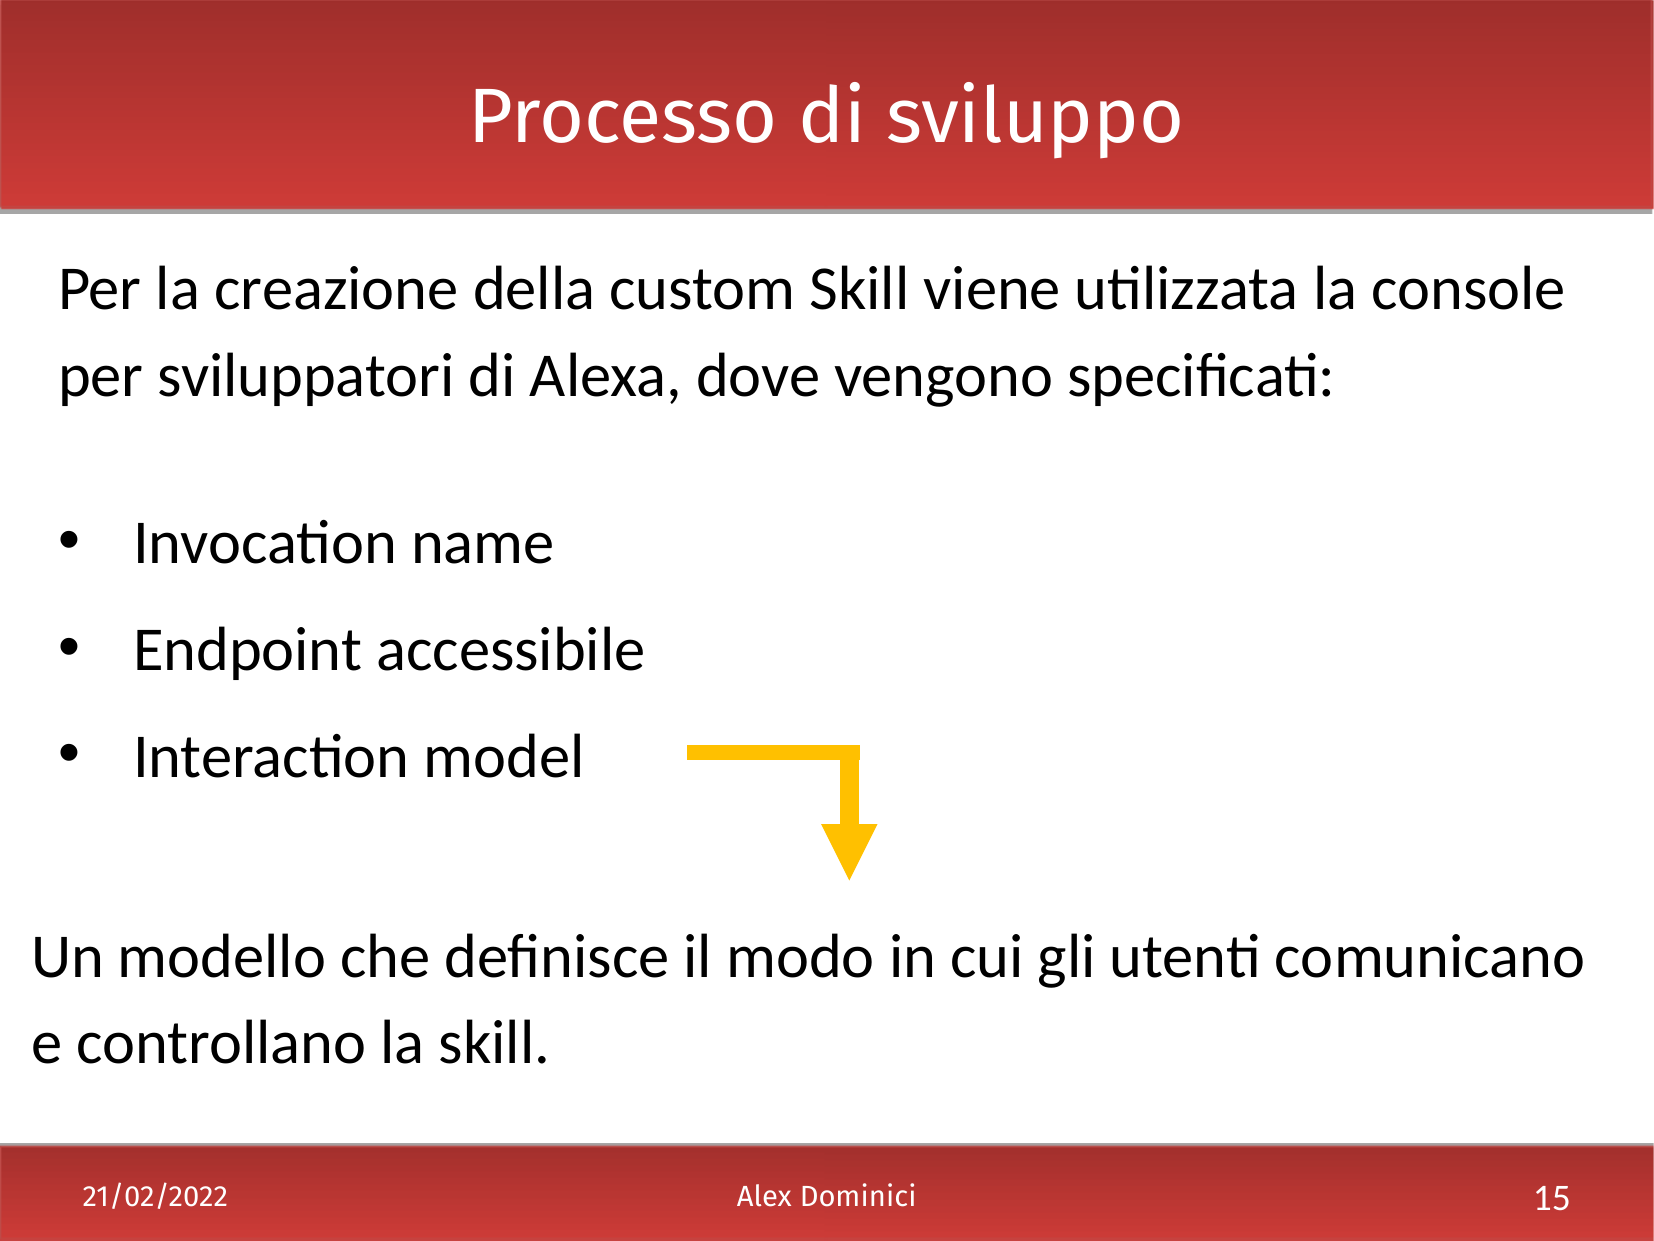

Processo di sviluppo
Per la creazione della custom Skill viene utilizzata la console per sviluppatori di Alexa, dove vengono specificati:
Invocation name
Endpoint accessibile
Interaction model
Un modello che definisce il modo in cui gli utenti comunicano e controllano la skill.
21/02/2022
Alex Dominici
15